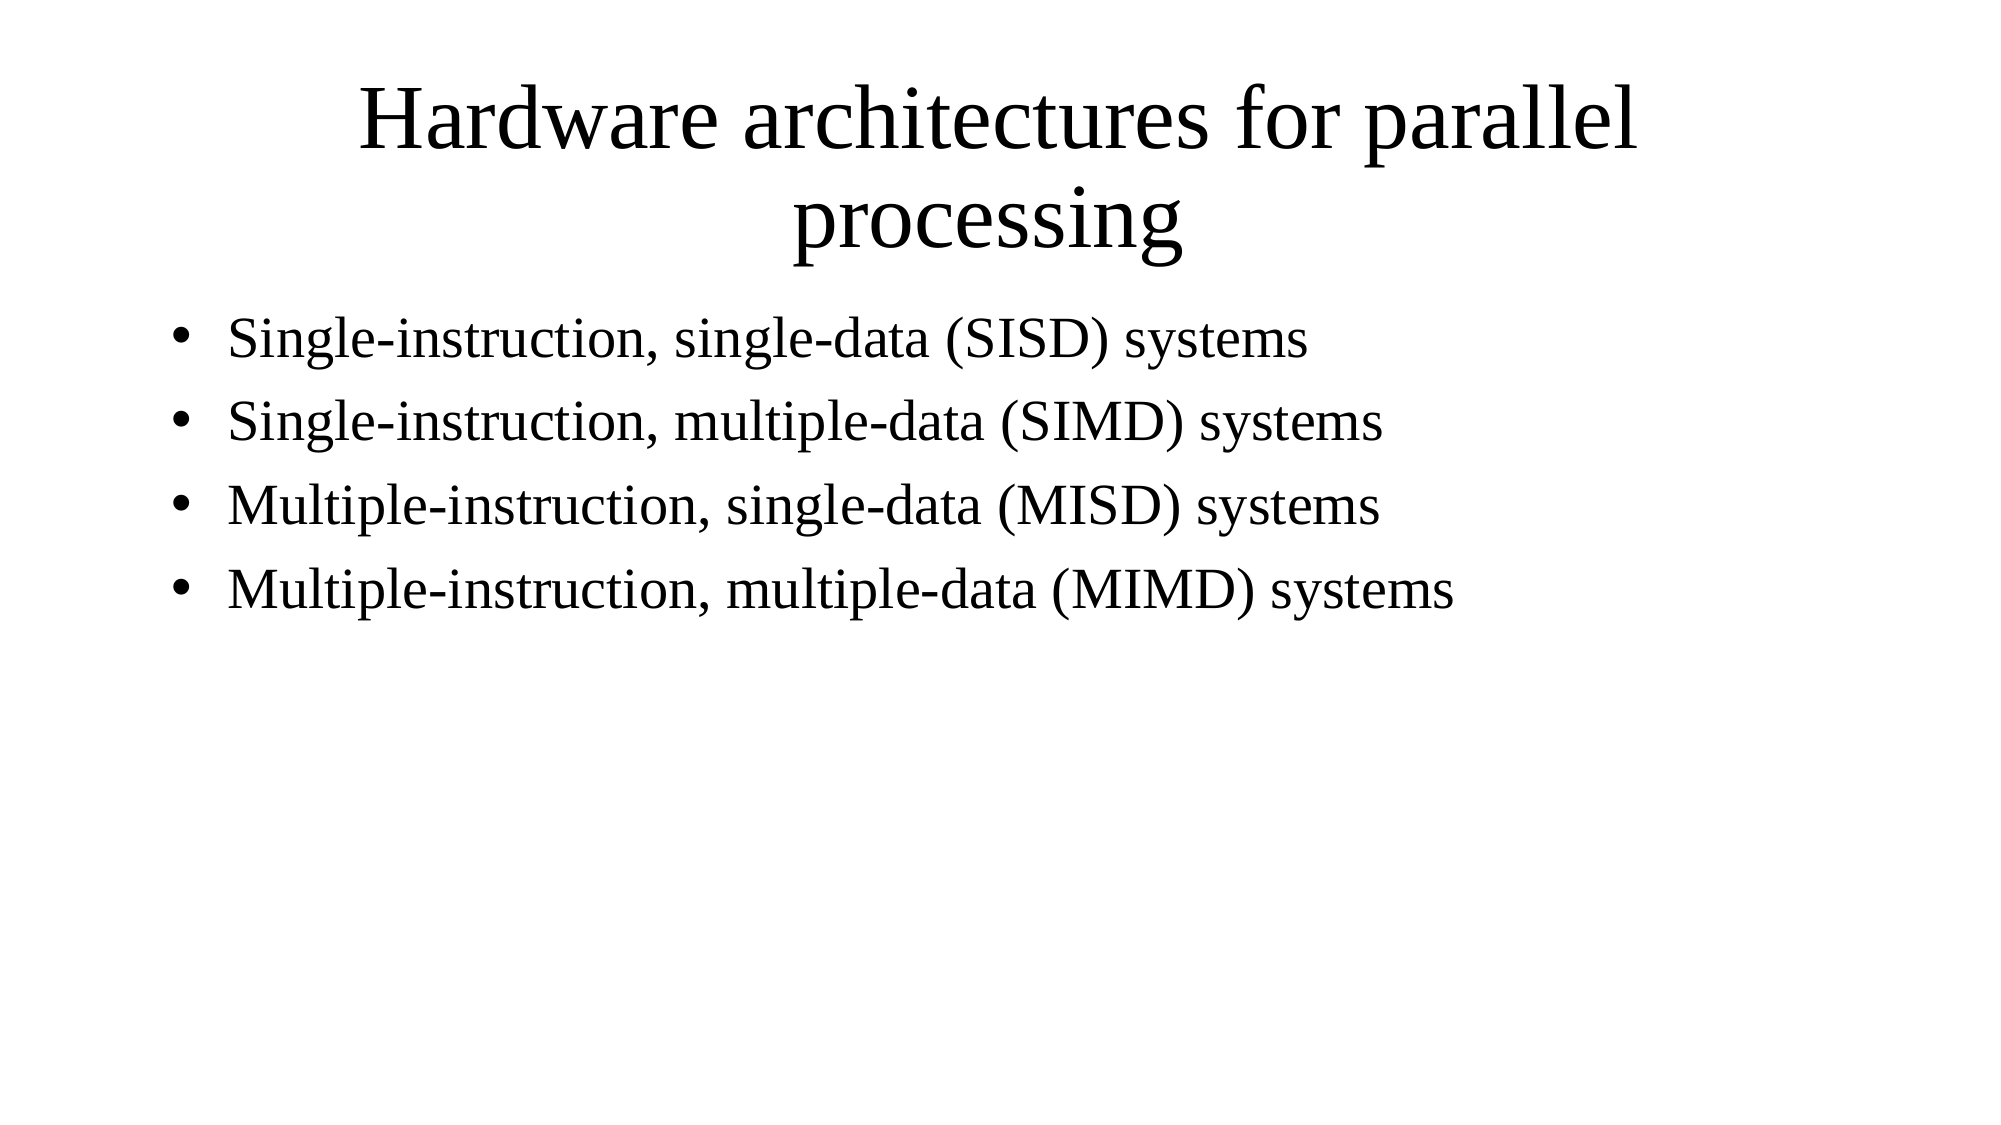

# Hardware architectures for parallel processing
Single-instruction, single-data (SISD) systems
Single-instruction, multiple-data (SIMD) systems
Multiple-instruction, single-data (MISD) systems
Multiple-instruction, multiple-data (MIMD) systems